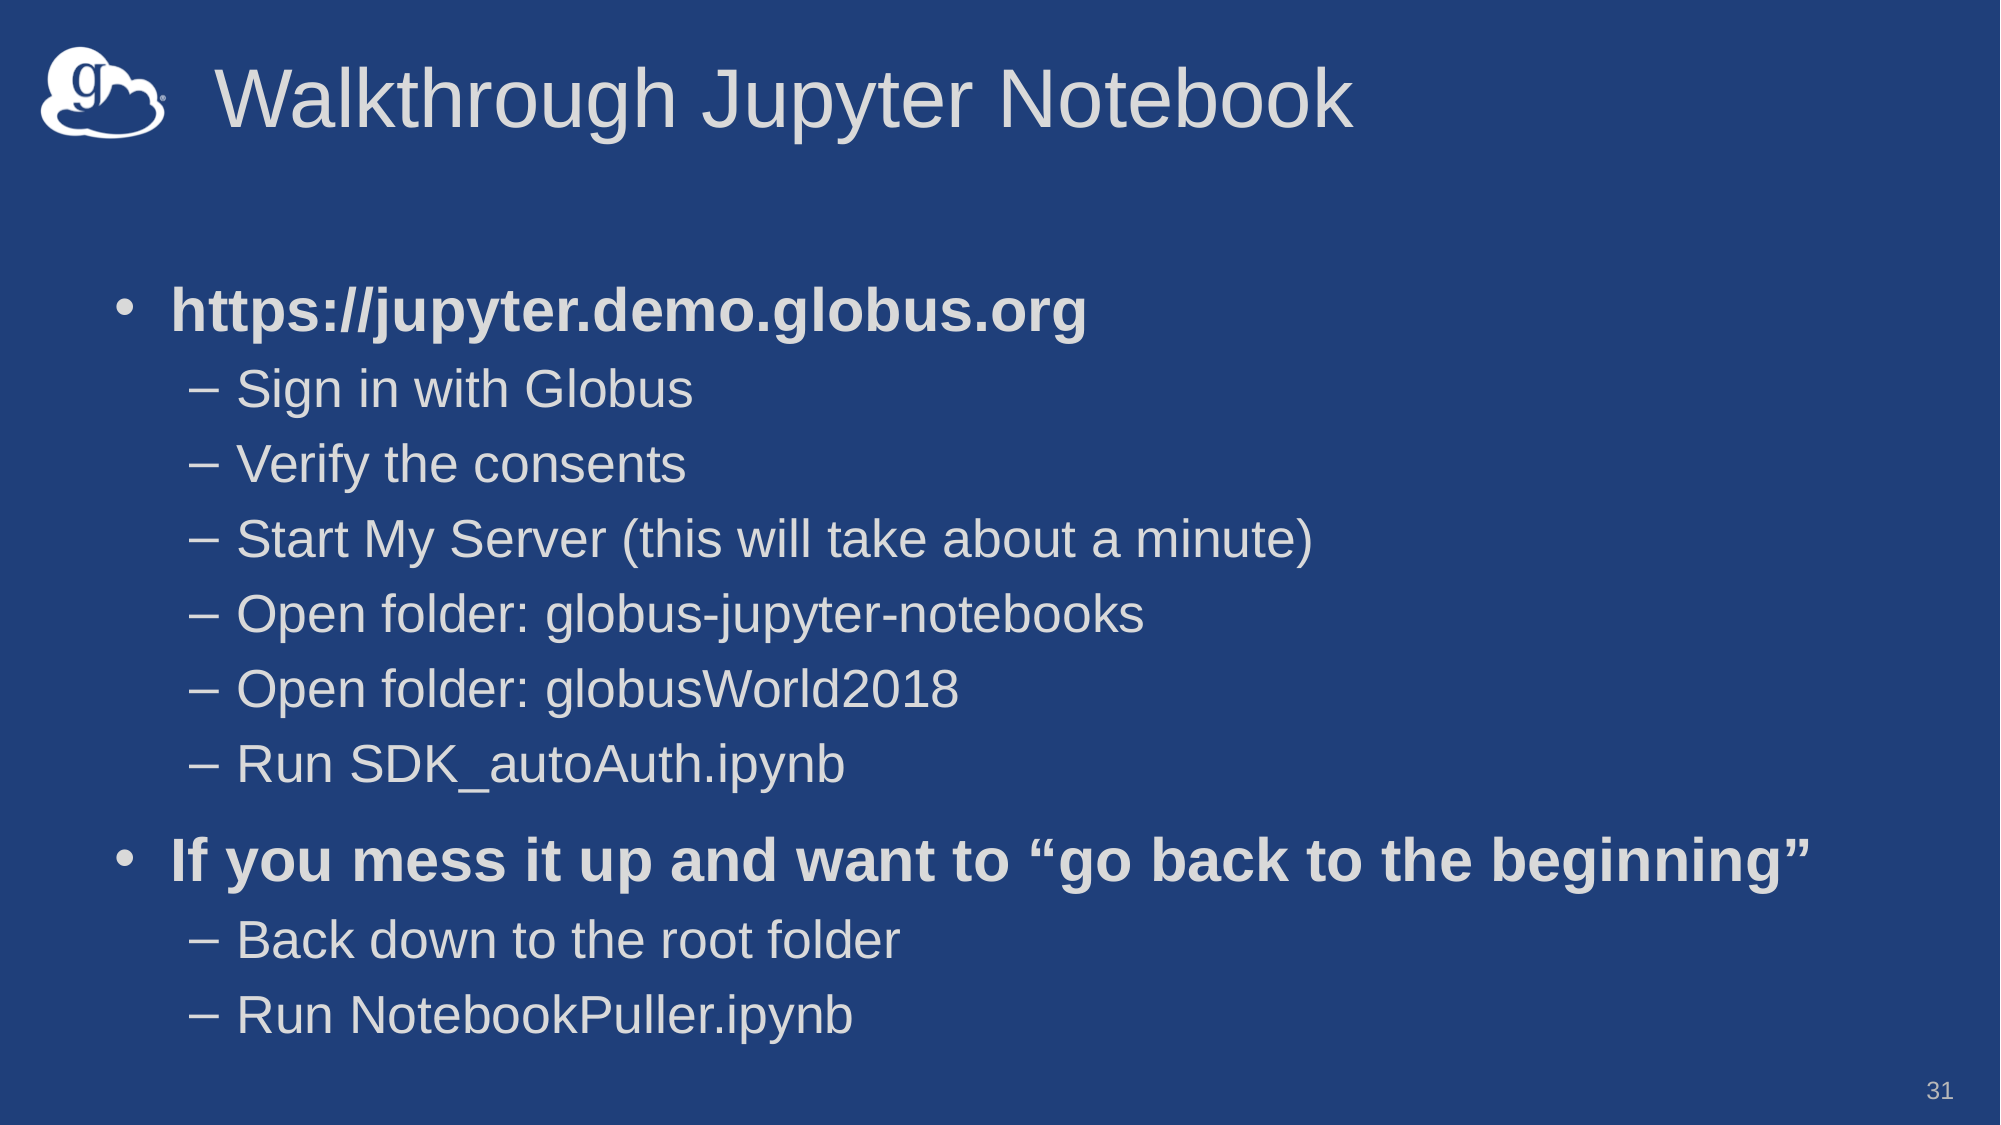

# Walkthrough Jupyter Notebook
https://jupyter.demo.globus.org
Sign in with Globus
Verify the consents
Start My Server (this will take about a minute)
Open folder: globus-jupyter-notebooks
Open folder: globusWorld2018
Run SDK_autoAuth.ipynb
If you mess it up and want to “go back to the beginning”
Back down to the root folder
Run NotebookPuller.ipynb
31